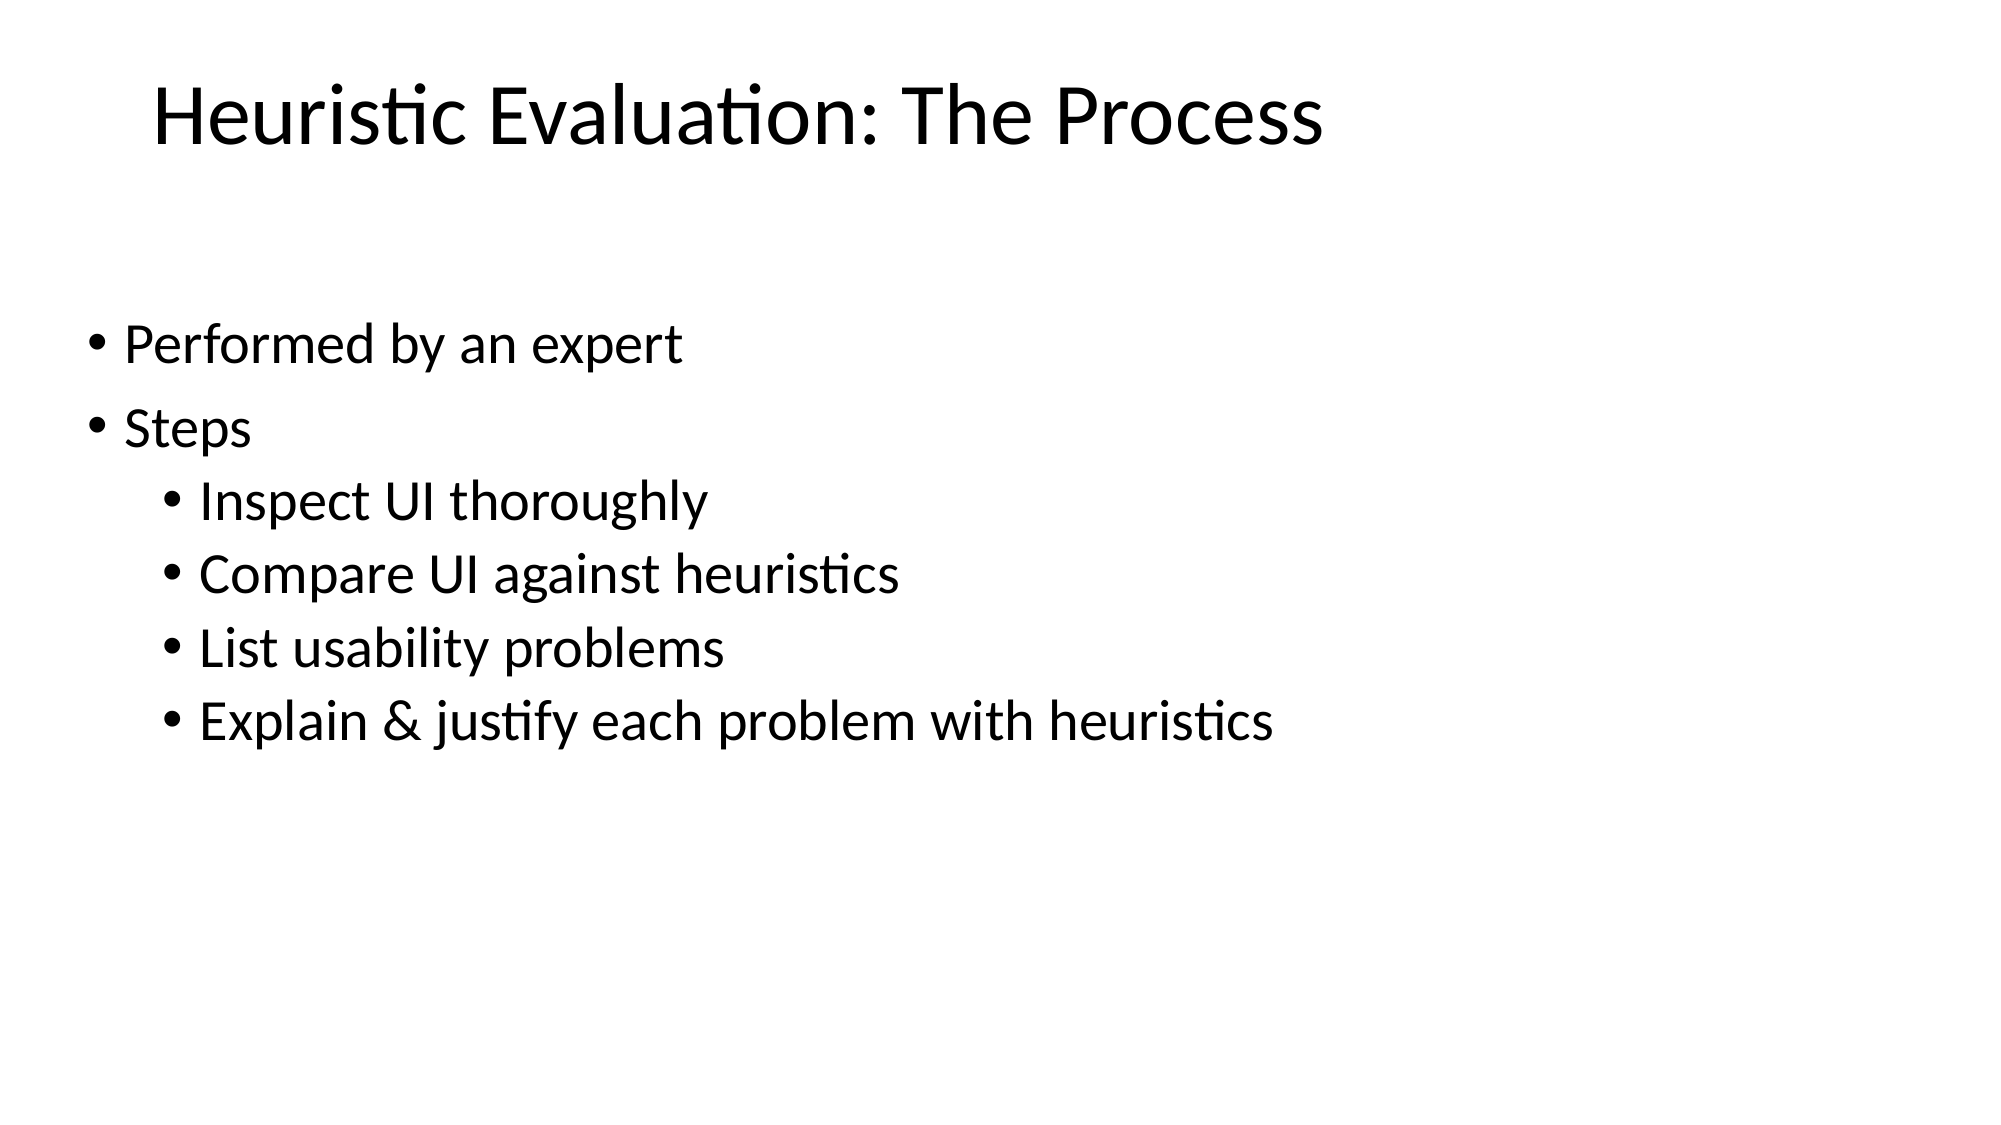

# Heuristic Evaluation: The Process
Performed by an expert
Steps
Inspect UI thoroughly
Compare UI against heuristics
List usability problems
Explain & justify each problem with heuristics